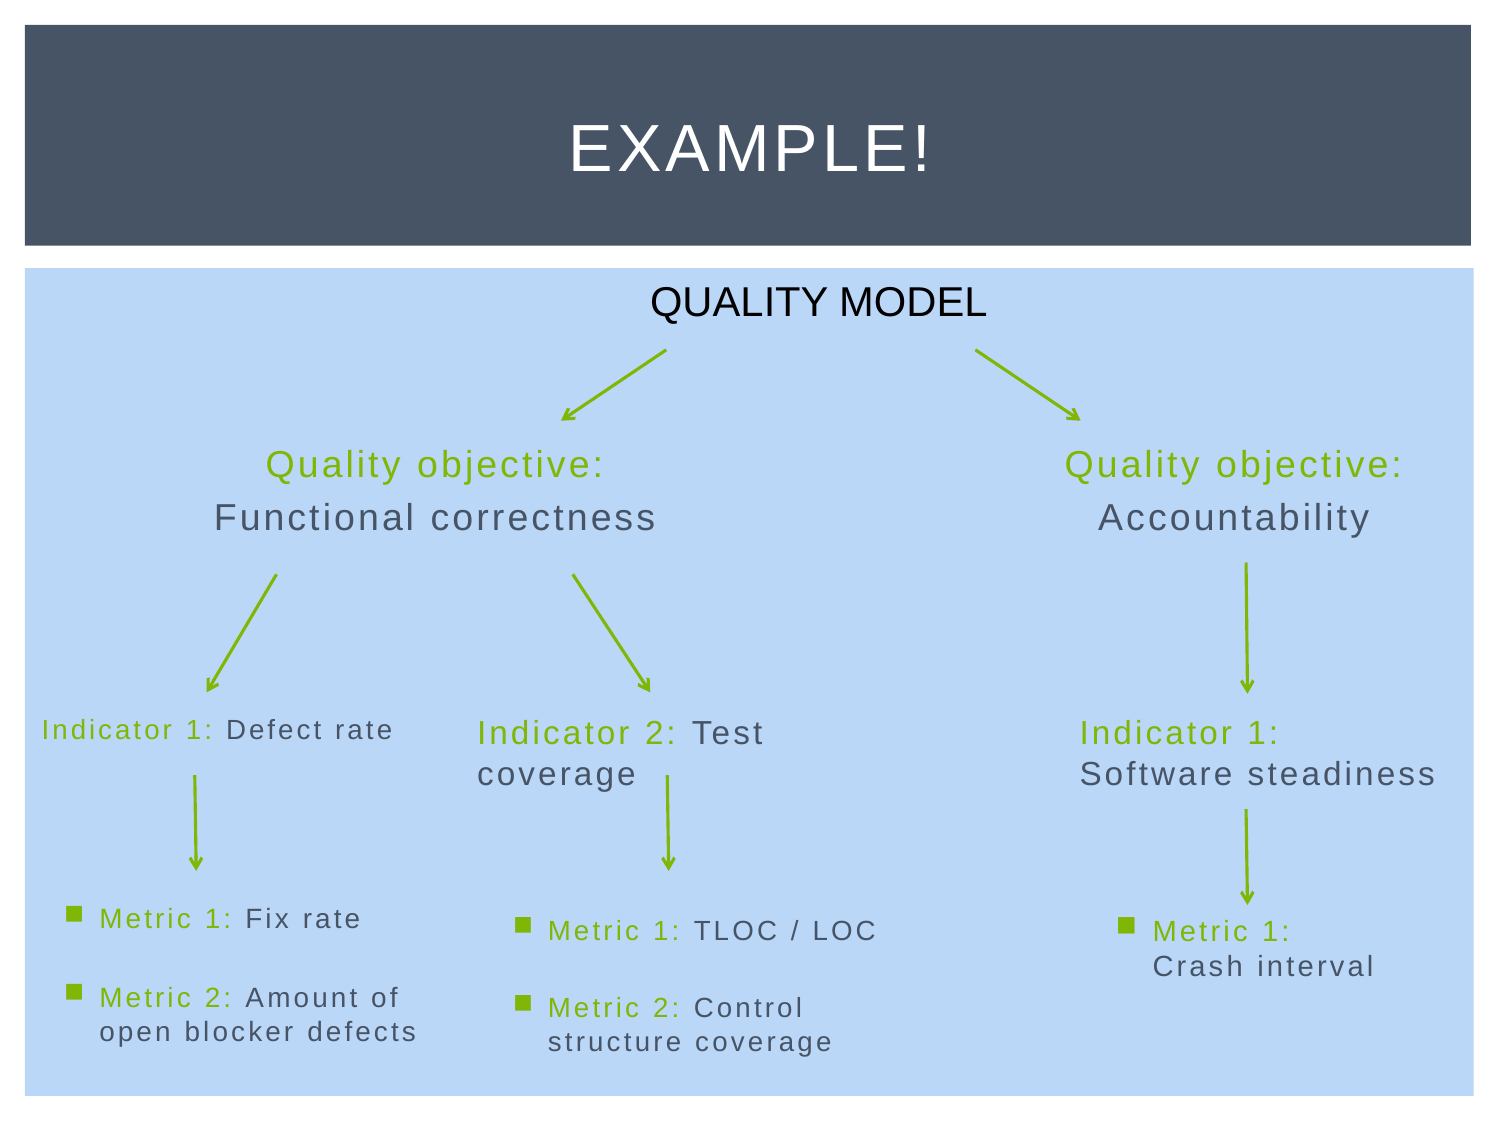

# example!
QUALITY MODEL
Quality objective:
Functional correctness
Quality objective:
Accountability
Indicator 1: Defect rate
Indicator 2: Test coverage
Indicator 1: Software steadiness
Metric 1: Fix rate

Metric 2: Amount of open blocker defects
Metric 1: TLOC / LOC

Metric 2: Control structure coverage
Metric 1: Crash interval